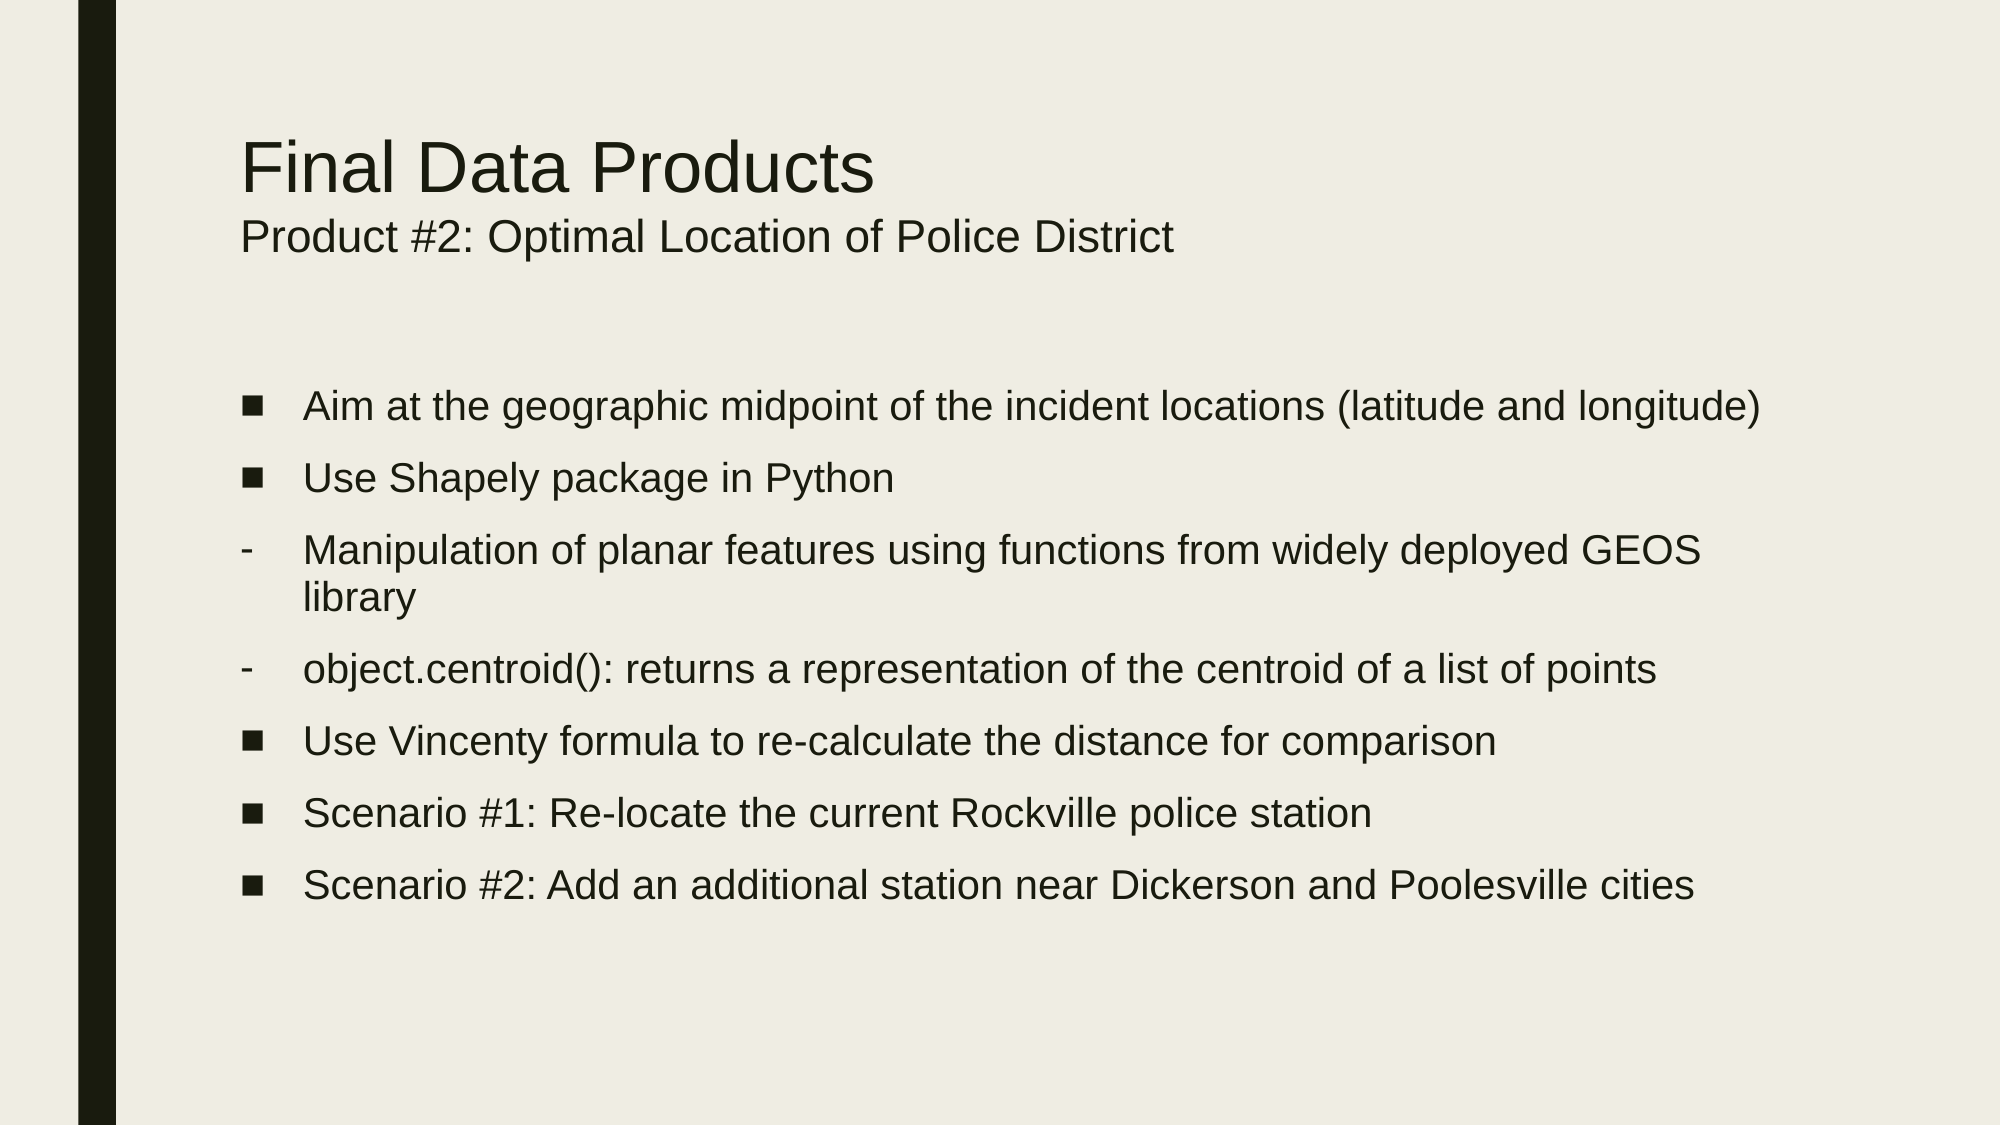

# Final Data Products Product #2: Optimal Location of Police District
Aim at the geographic midpoint of the incident locations (latitude and longitude)
Use Shapely package in Python
Manipulation of planar features using functions from widely deployed GEOS library
object.centroid(): returns a representation of the centroid of a list of points
Use Vincenty formula to re-calculate the distance for comparison
Scenario #1: Re-locate the current Rockville police station
Scenario #2: Add an additional station near Dickerson and Poolesville cities